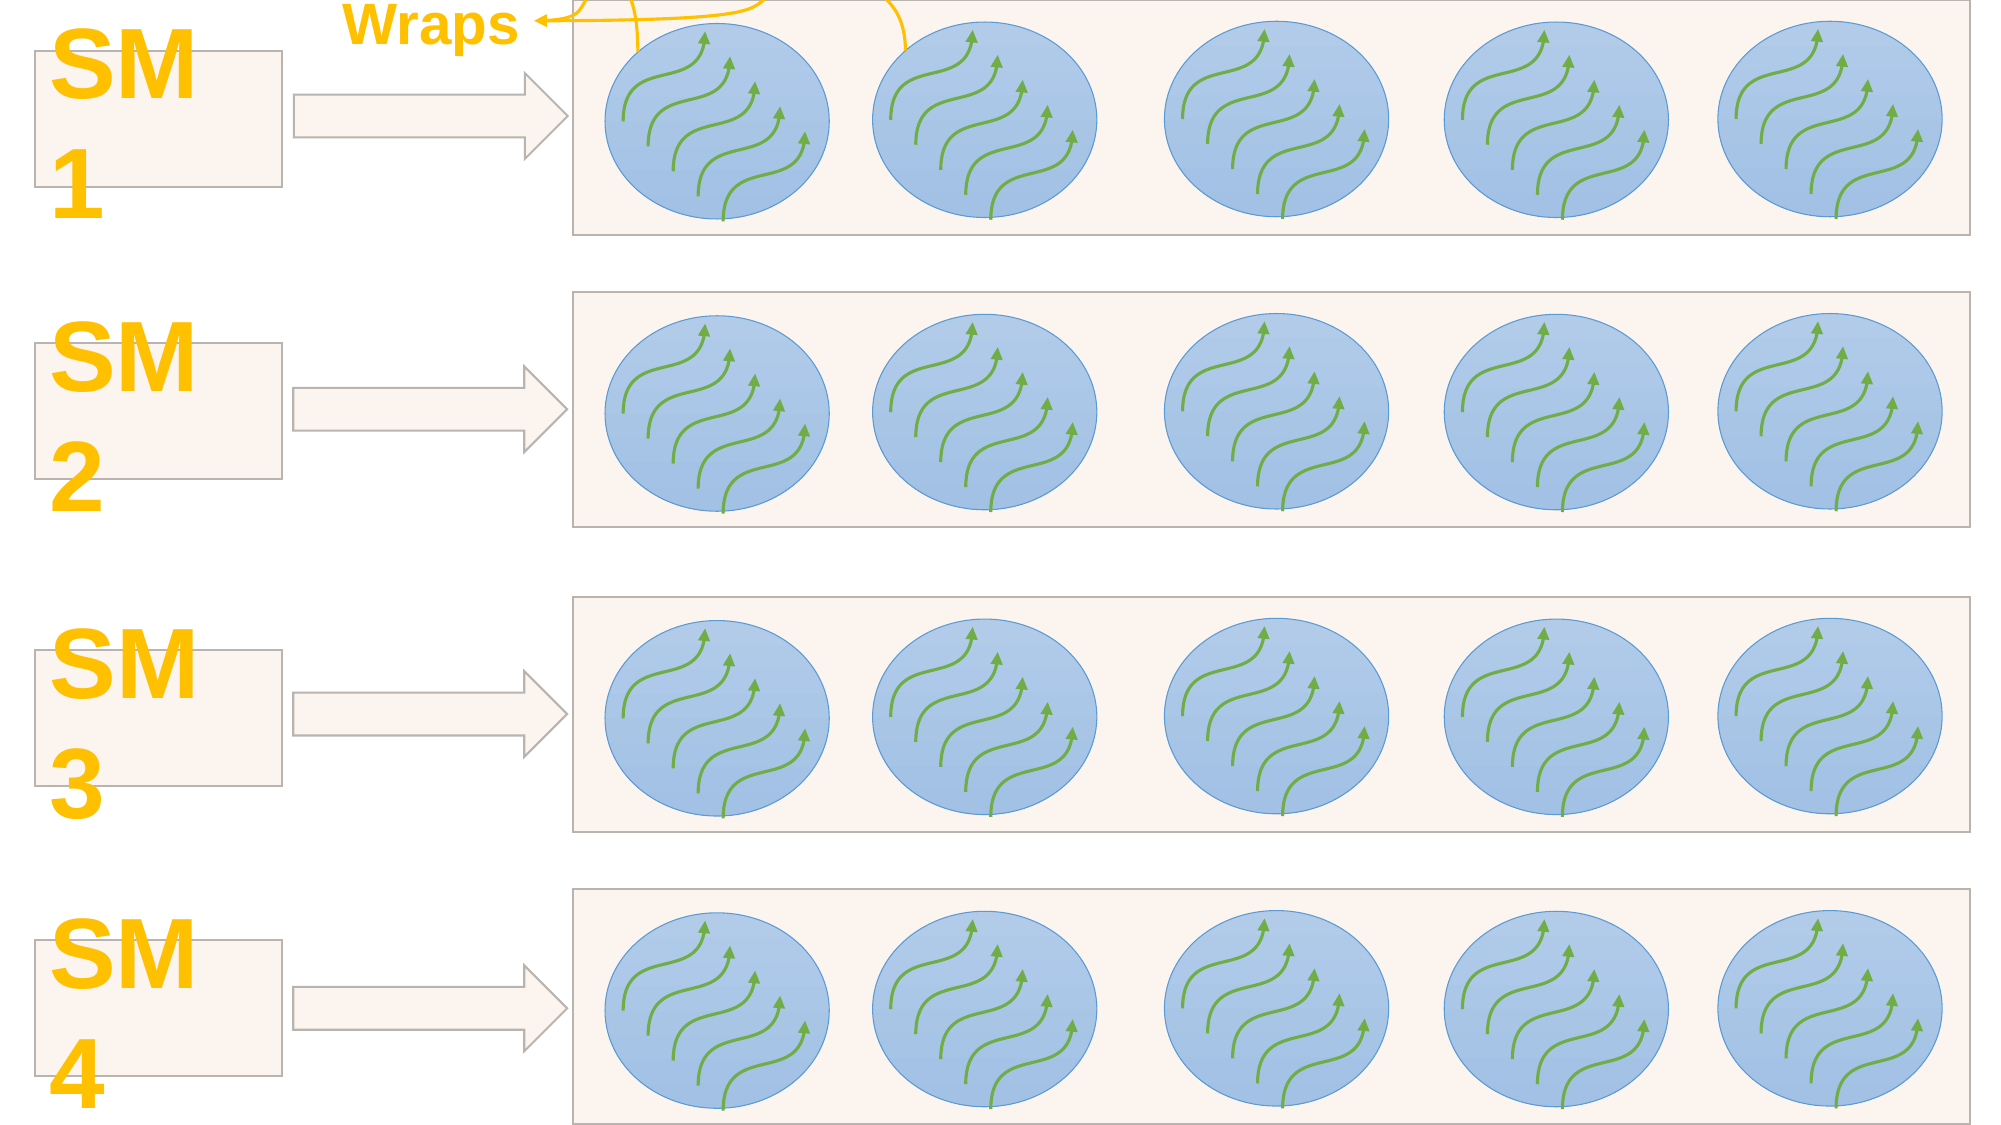

Wraps

SM 1

SM 2

SM 3

SM 4

27